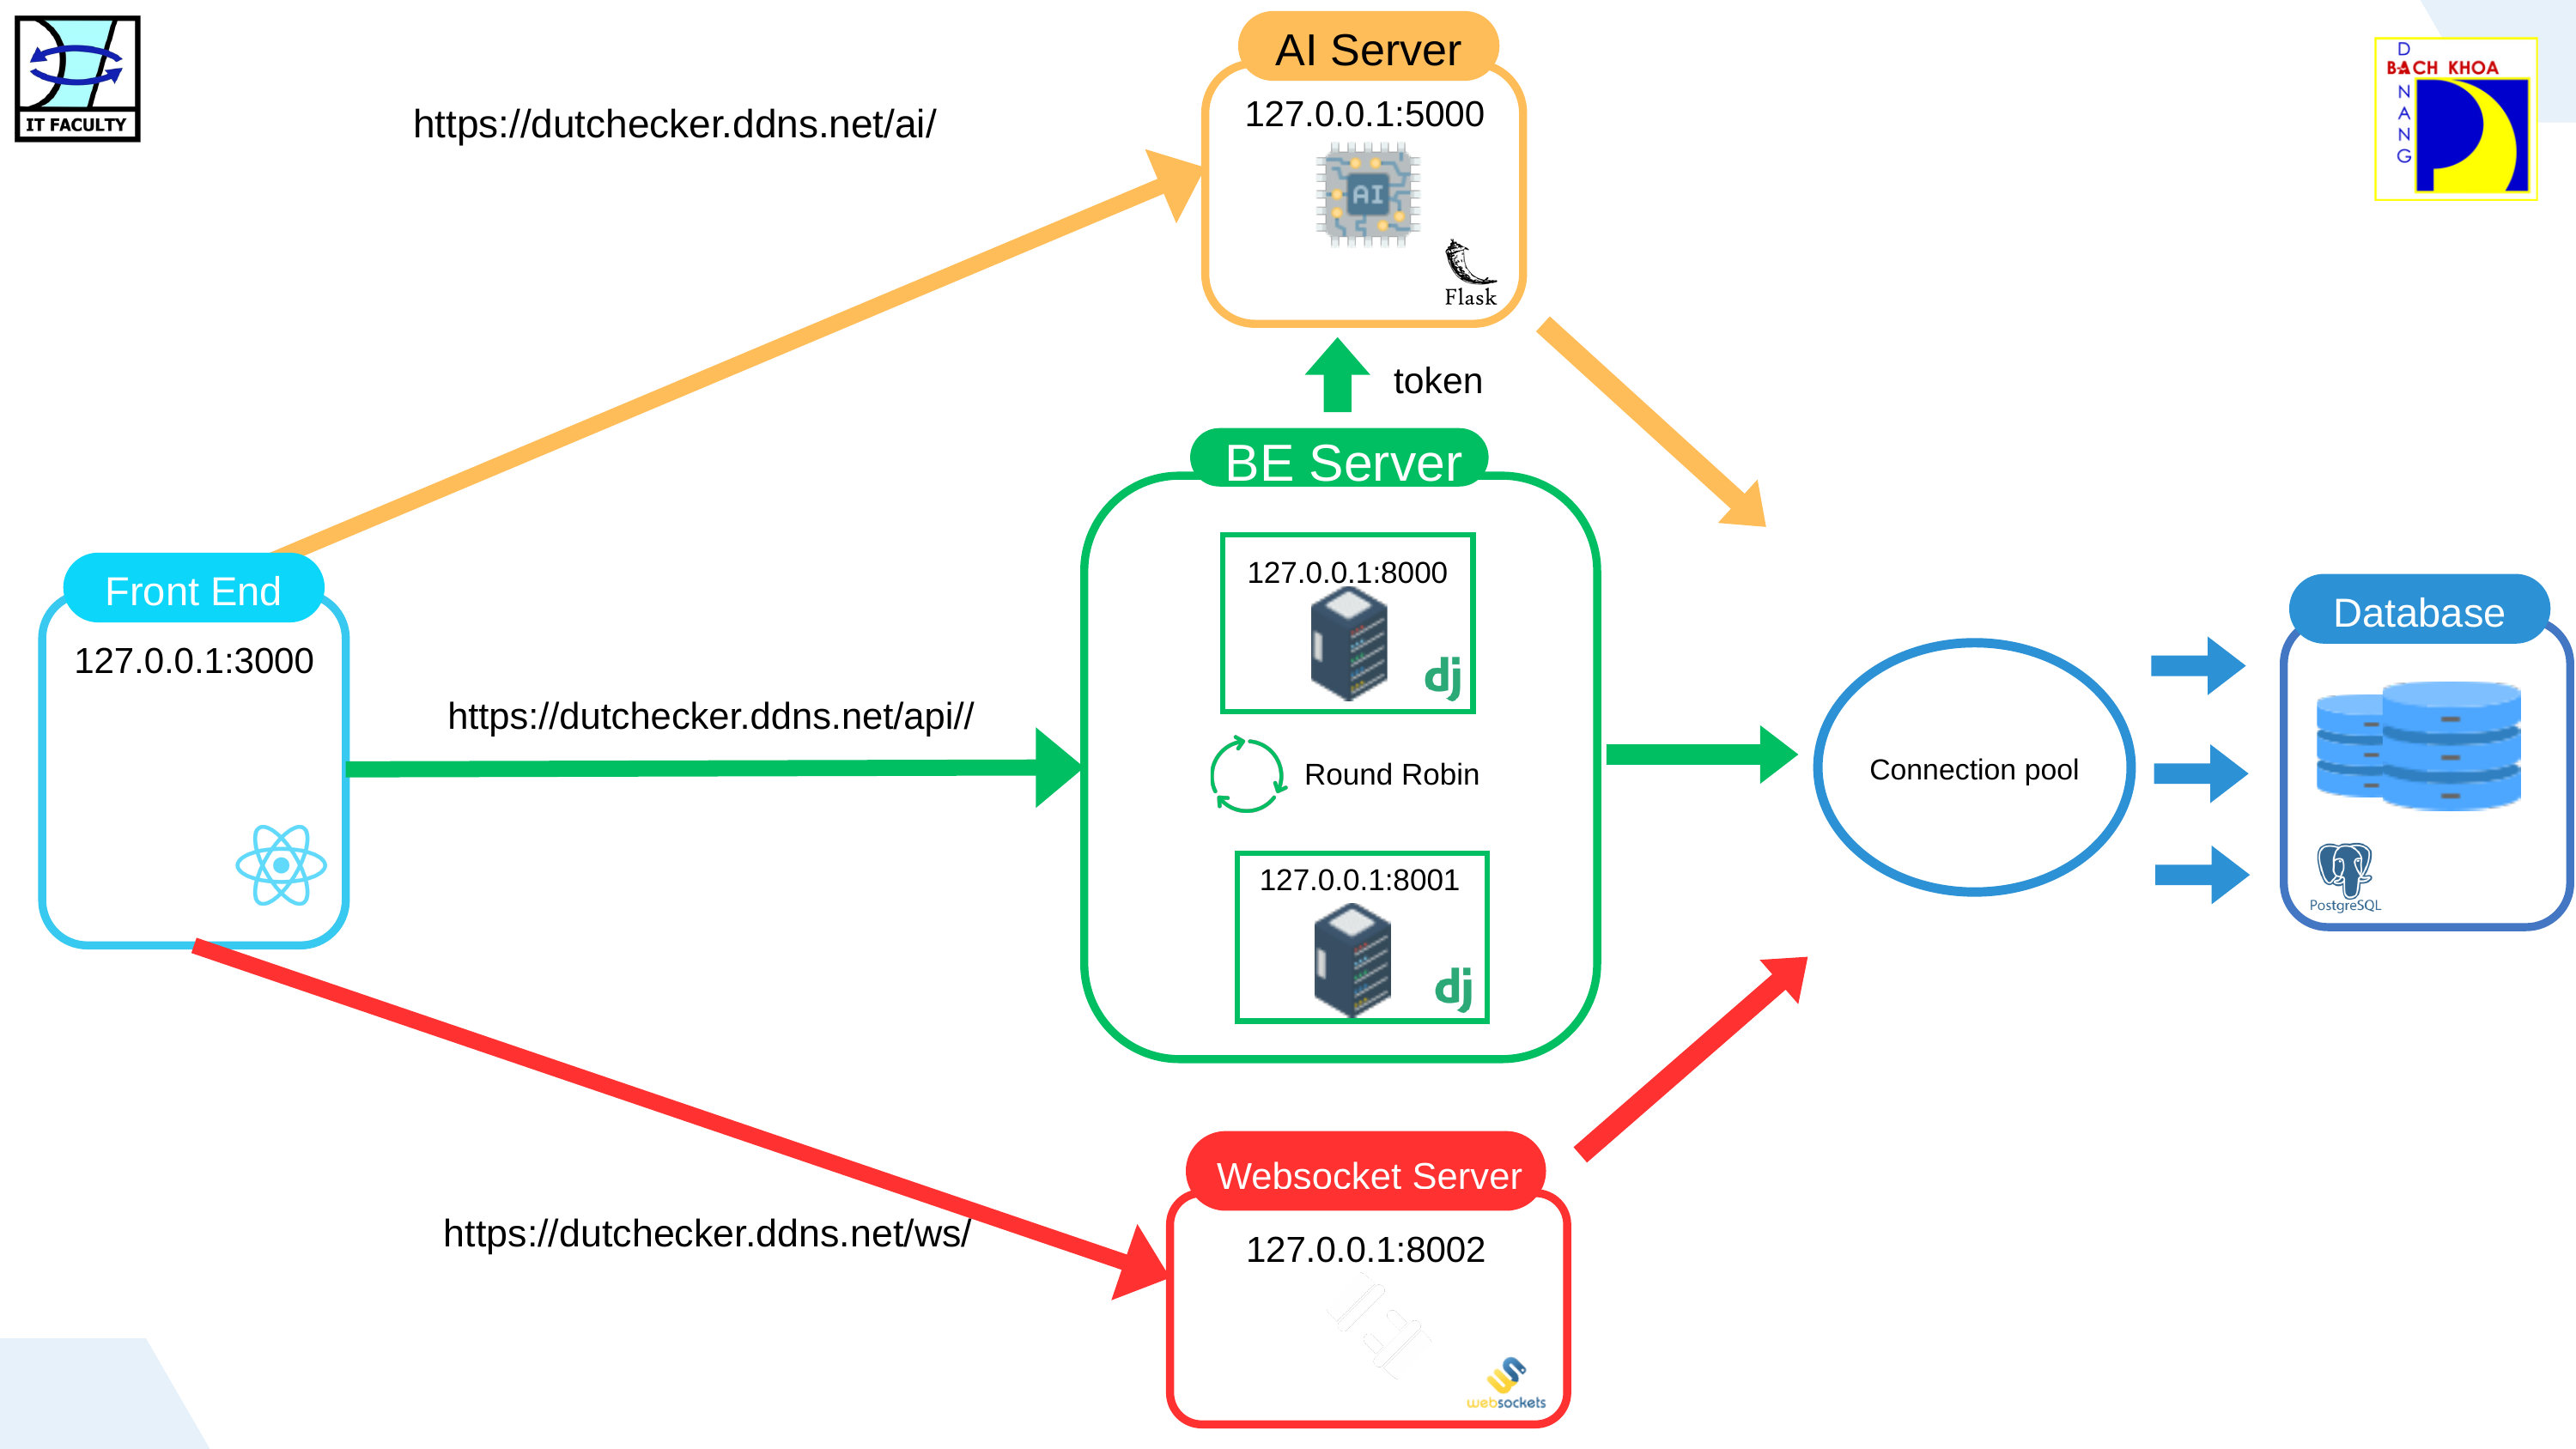

AI Server

127.0.0.1:5000

https://dutchecker.ddns.net/ai/

token

BE Server

127.0.0.1:8000

Front End

Database

127.0.0.1:3000

https://dutchecker.ddns.net/api//

Connection pool
Round Robin

127.0.0.1:8001

Websocket Server

127.0.0.1:8002

https://dutchecker.ddns.net/ws/